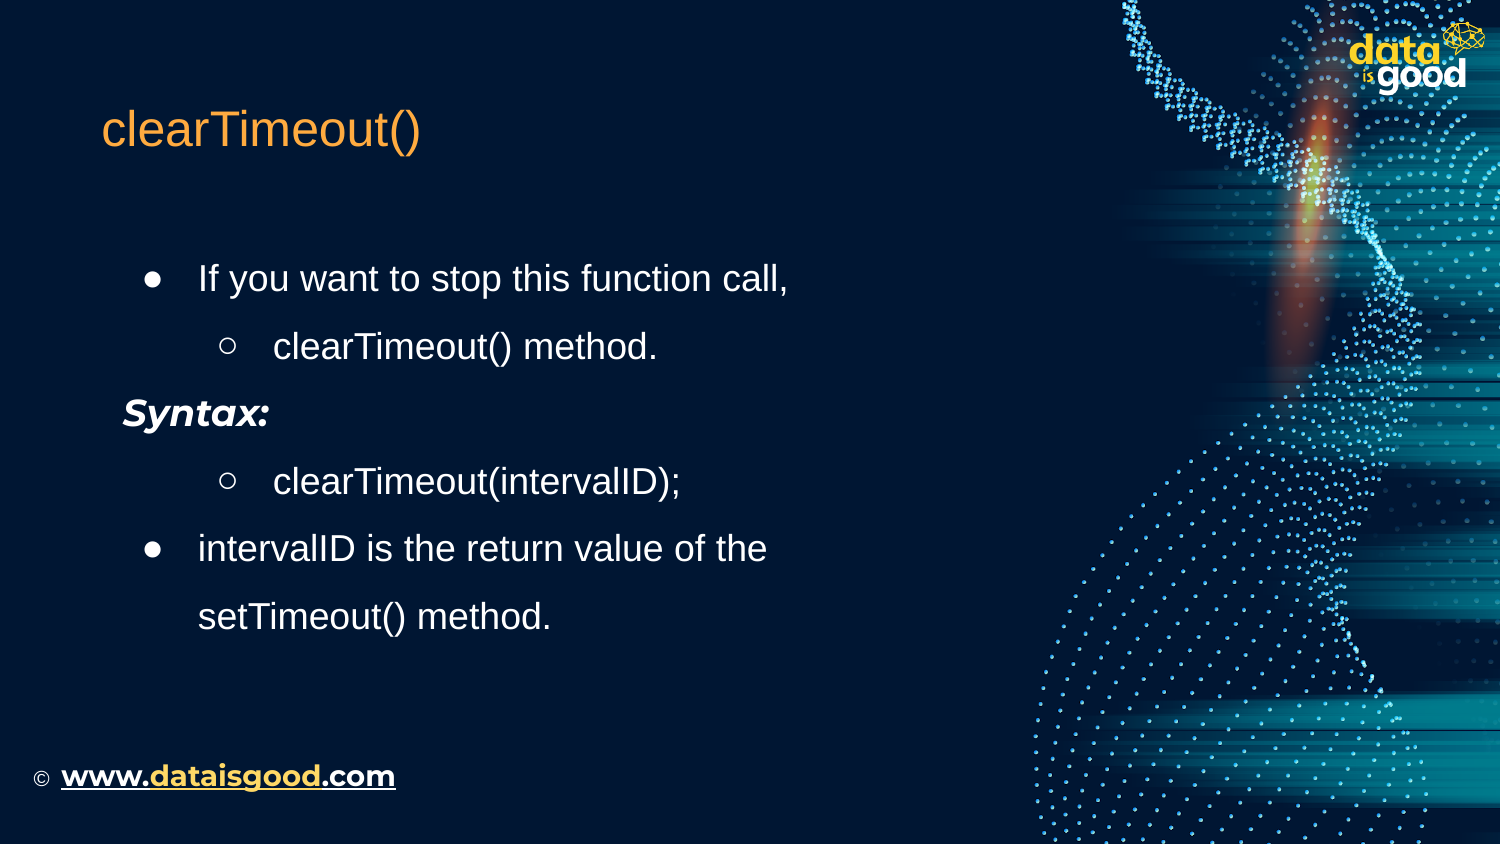

# clearTimeout()
If you want to stop this function call,
clearTimeout() method.
Syntax:
clearTimeout(intervalID);
intervalID is the return value of the setTimeout() method.